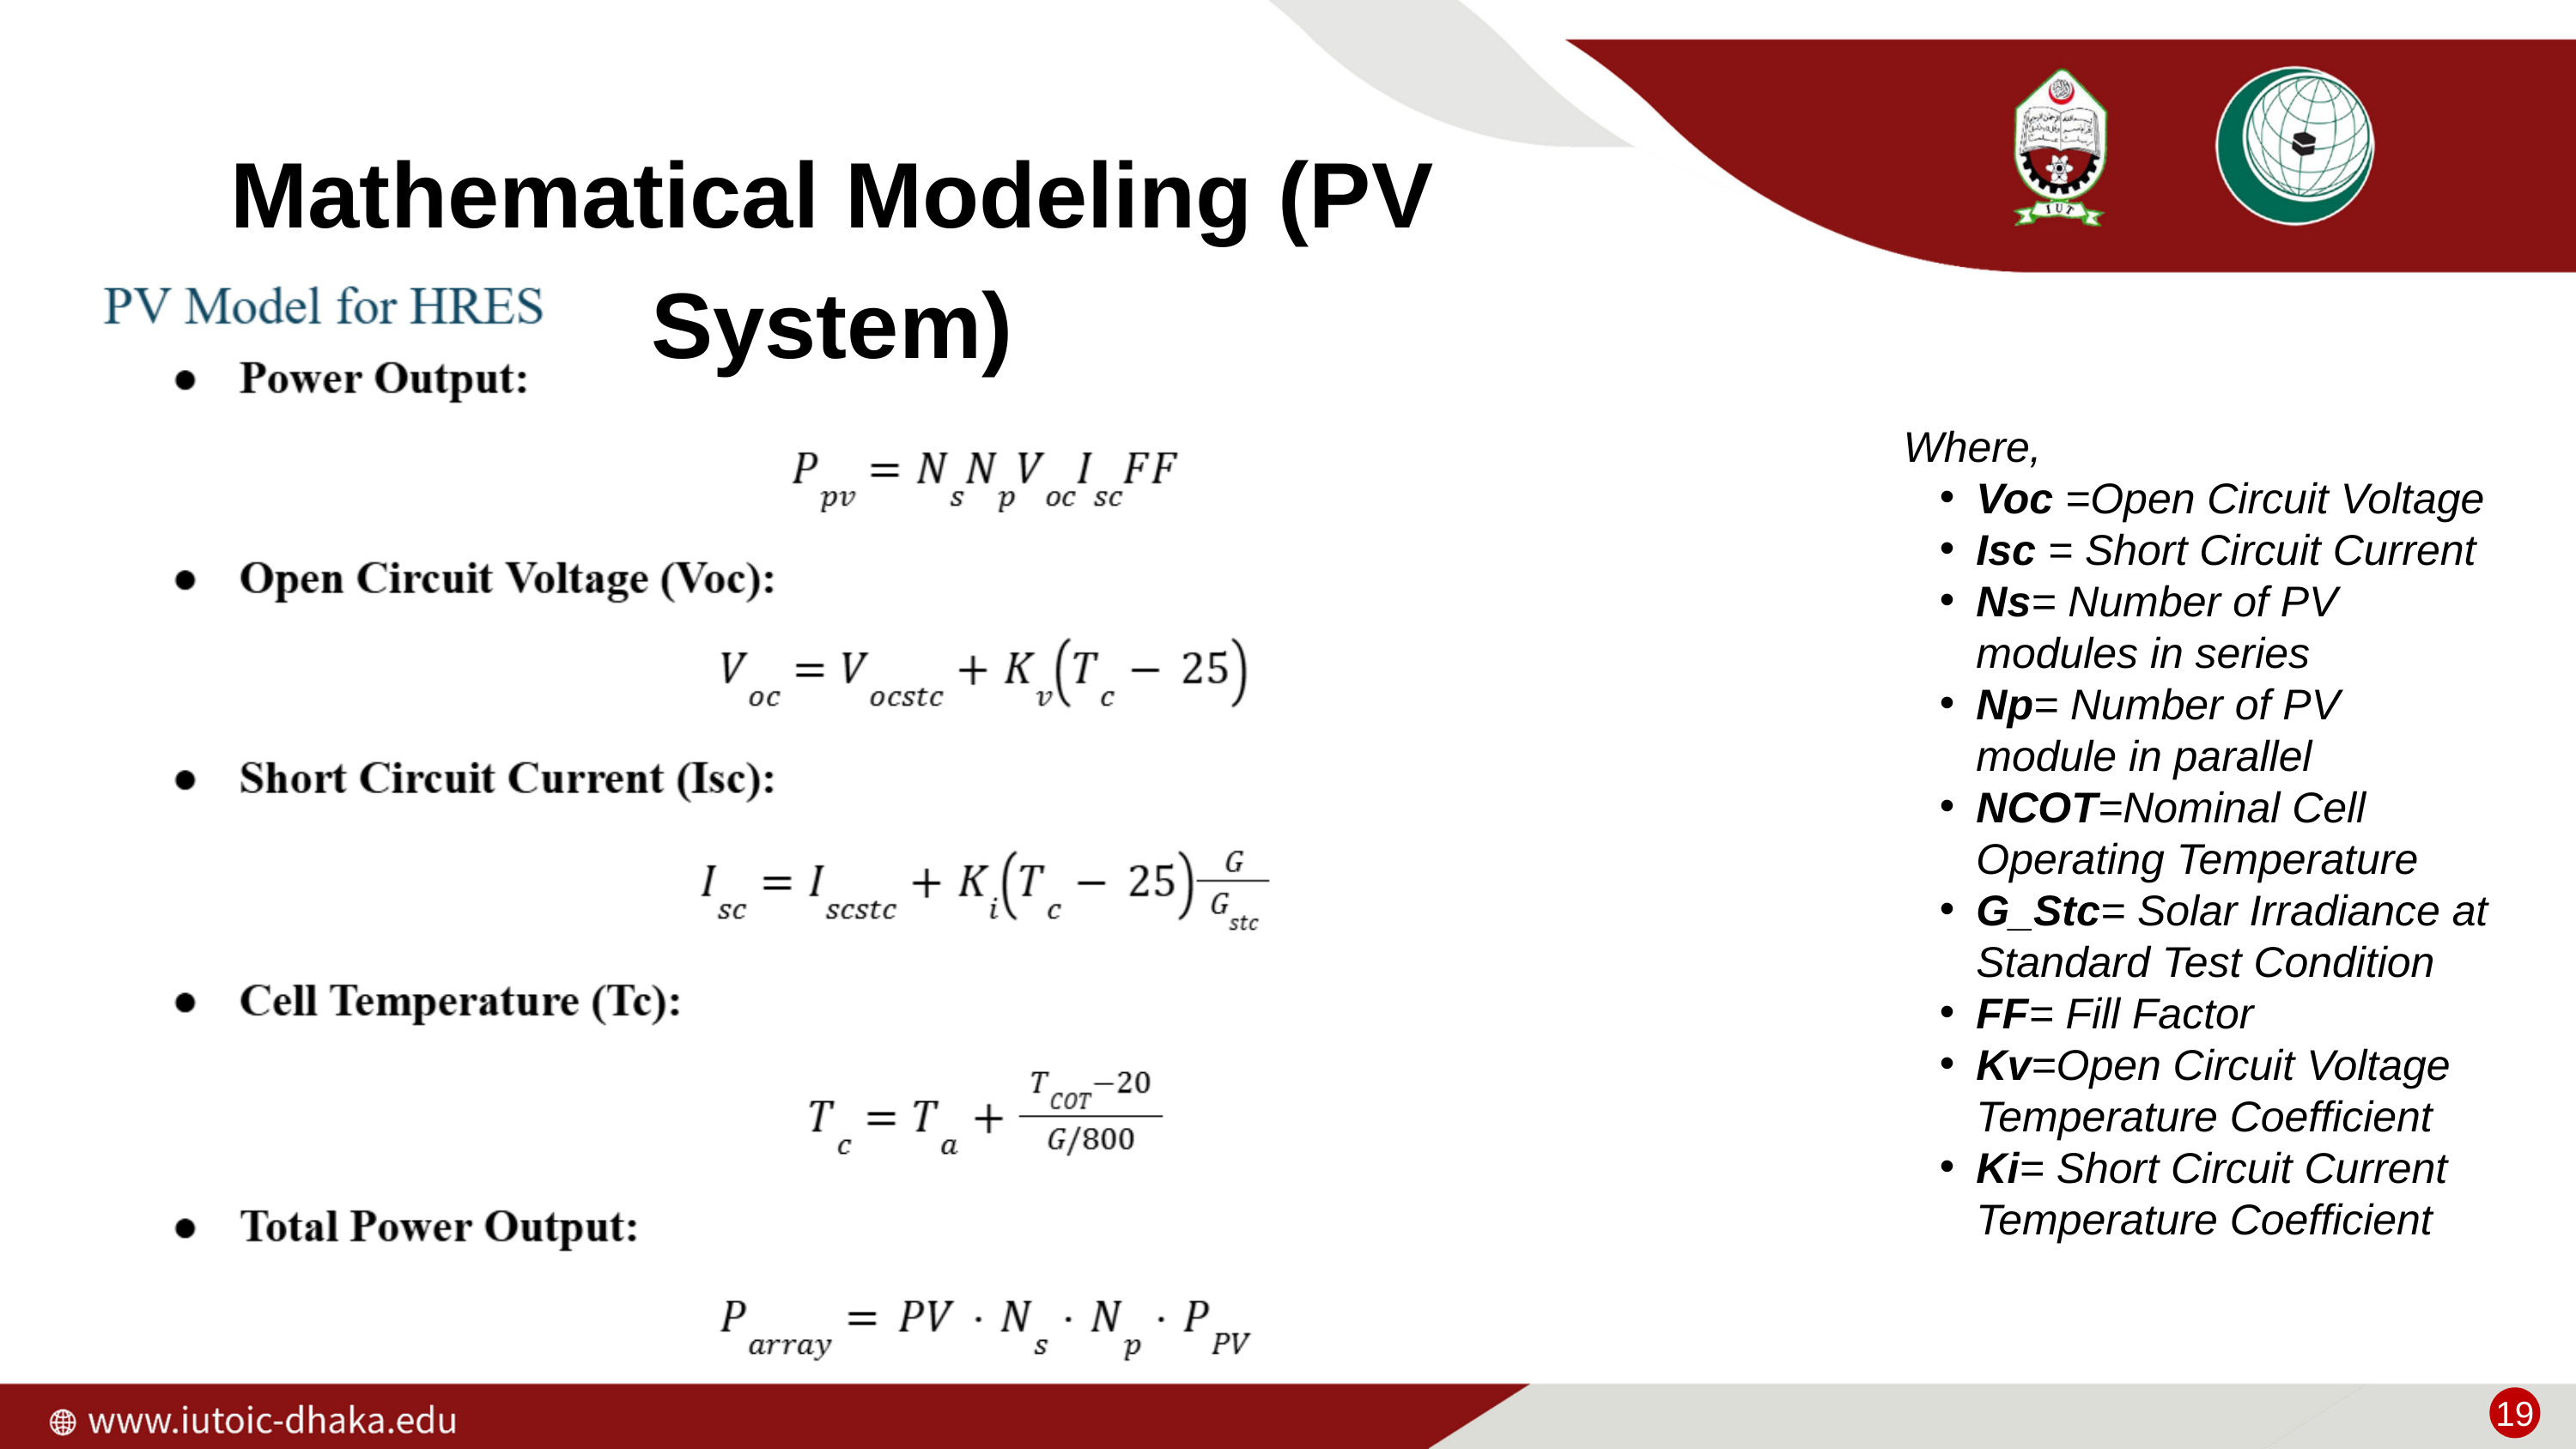

Mathematical Modeling (PV System)

Where,
Voc =Open Circuit Voltage
Isc = Short Circuit Current
Ns= Number of PV modules in series
Np= Number of PV module in parallel
NCOT=Nominal Cell Operating Temperature
G_Stc= Solar Irradiance at Standard Test Condition
FF= Fill Factor
Kv=Open Circuit Voltage Temperature Coefficient
Ki= Short Circuit Current Temperature Coefficient
19